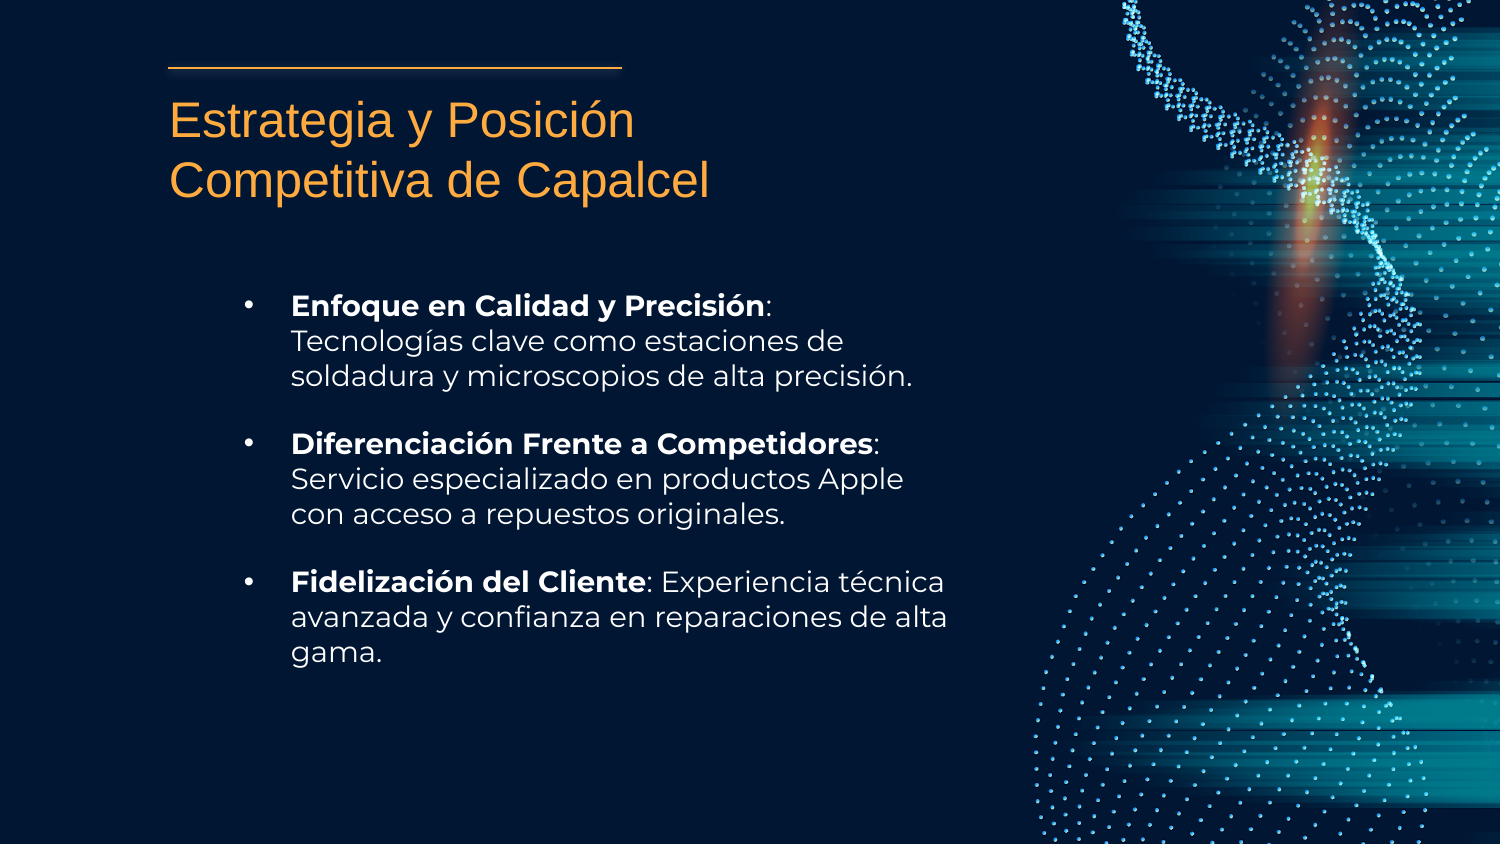

# Estrategia y Posición Competitiva de Capalcel
Enfoque en Calidad y Precisión: Tecnologías clave como estaciones de soldadura y microscopios de alta precisión.
Diferenciación Frente a Competidores: Servicio especializado en productos Apple con acceso a repuestos originales.
Fidelización del Cliente: Experiencia técnica avanzada y confianza en reparaciones de alta gama.